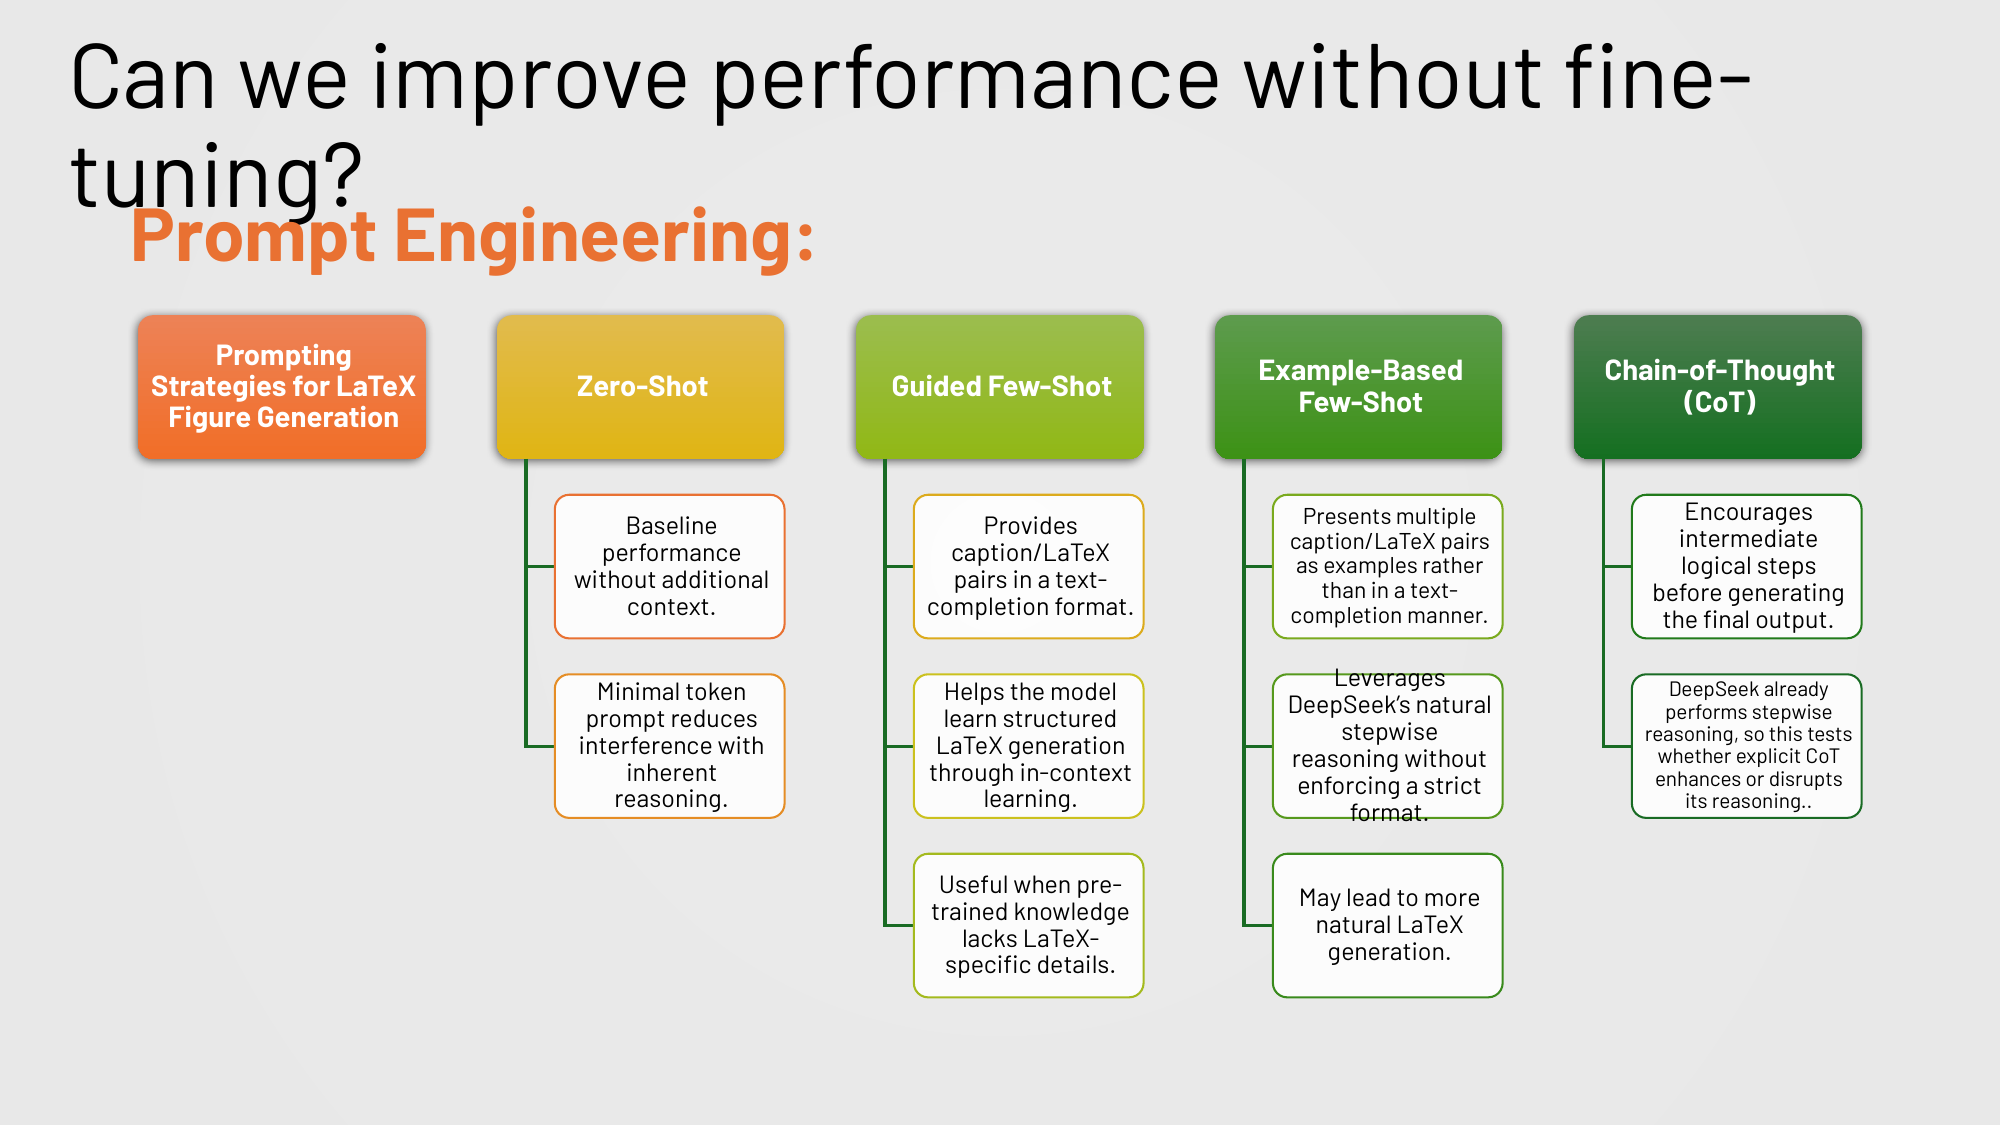

Can we improve performance without fine-tuning?
Prompt Engineering:
Prompting Strategies for LaTeX Figure Generation
Zero-Shot
Baseline performance without additional context.
Minimal token prompt reduces interference with inherent reasoning.
Guided Few-Shot
Provides caption/LaTeX pairs in a text-completion format.
Helps the model learn structured LaTeX generation through in-context learning.
Useful when pre-trained knowledge lacks LaTeX-specific details.
Example-Based Few-Shot
Presents multiple caption/LaTeX pairs as examples rather than in a text-completion manner.
Leverages DeepSeek’s natural stepwise reasoning without enforcing a strict format.
May lead to more natural LaTeX generation.
Chain-of-Thought (CoT)
Encourages intermediate logical steps before generating the final output.
DeepSeek already performs stepwise reasoning, so this tests whether explicit CoT enhances or disrupts its reasoning..